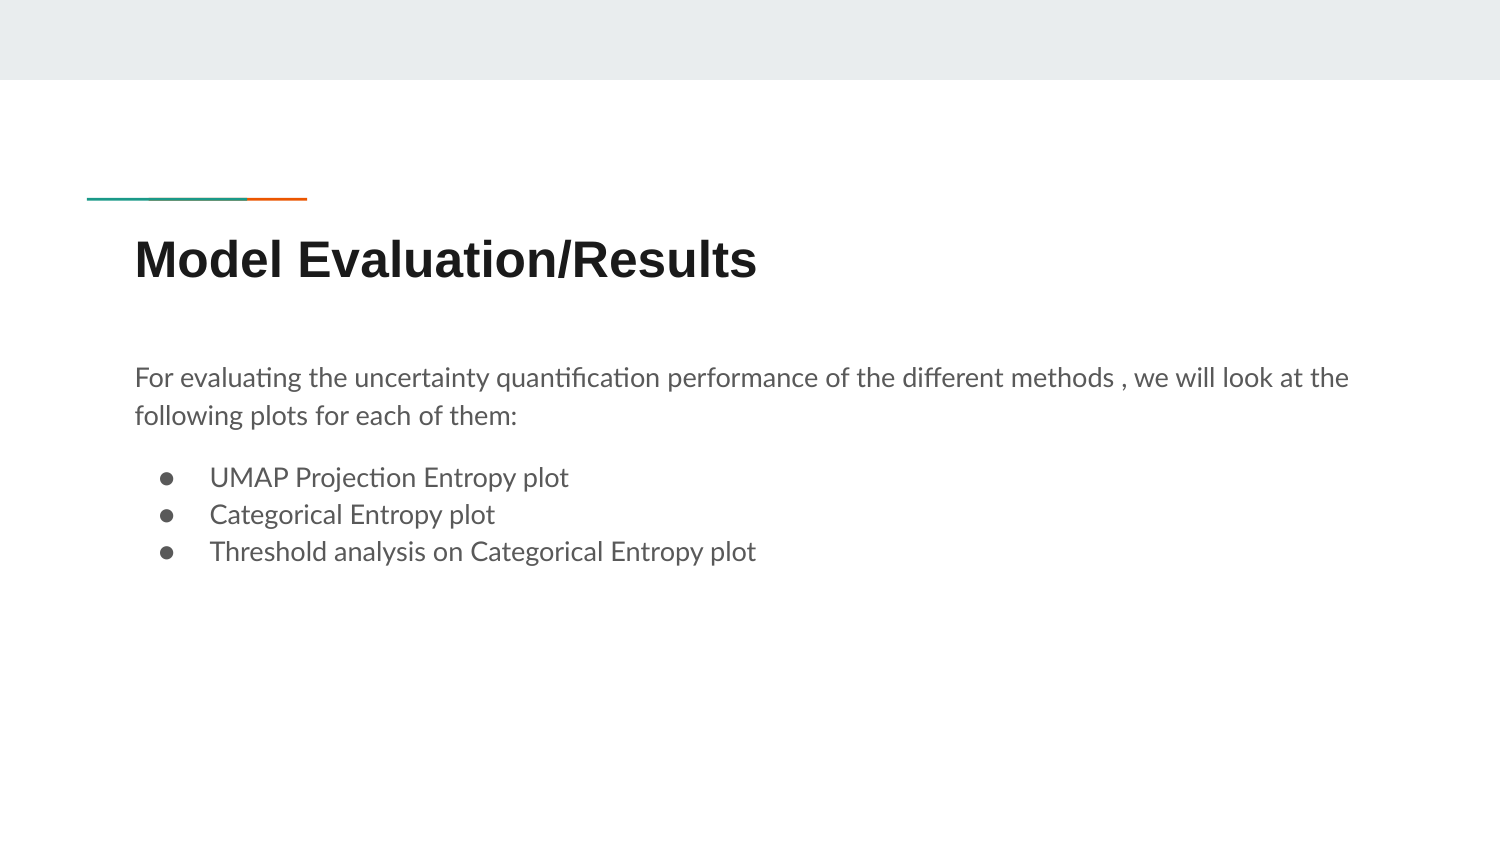

# Model Evaluation/Results
For evaluating the uncertainty quantification performance of the different methods , we will look at the following plots for each of them:
UMAP Projection Entropy plot
Categorical Entropy plot
Threshold analysis on Categorical Entropy plot